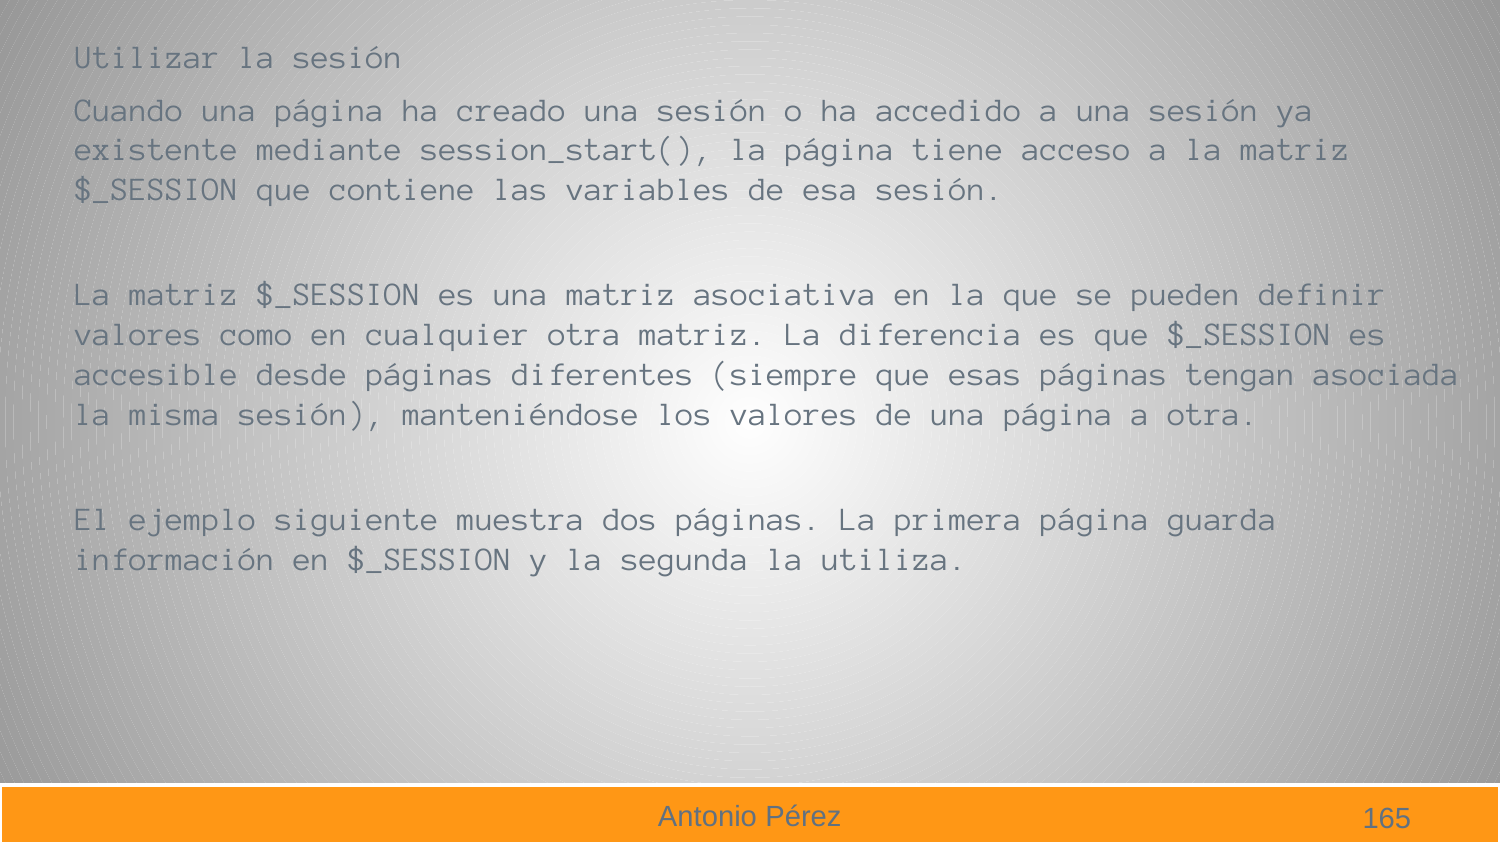

Utilizar la sesión
Cuando una página ha creado una sesión o ha accedido a una sesión ya existente mediante session_start(), la página tiene acceso a la matriz $_SESSION que contiene las variables de esa sesión.

La matriz $_SESSION es una matriz asociativa en la que se pueden definir valores como en cualquier otra matriz. La diferencia es que $_SESSION es accesible desde páginas diferentes (siempre que esas páginas tengan asociada la misma sesión), manteniéndose los valores de una página a otra.

El ejemplo siguiente muestra dos páginas. La primera página guarda información en $_SESSION y la segunda la utiliza.

165